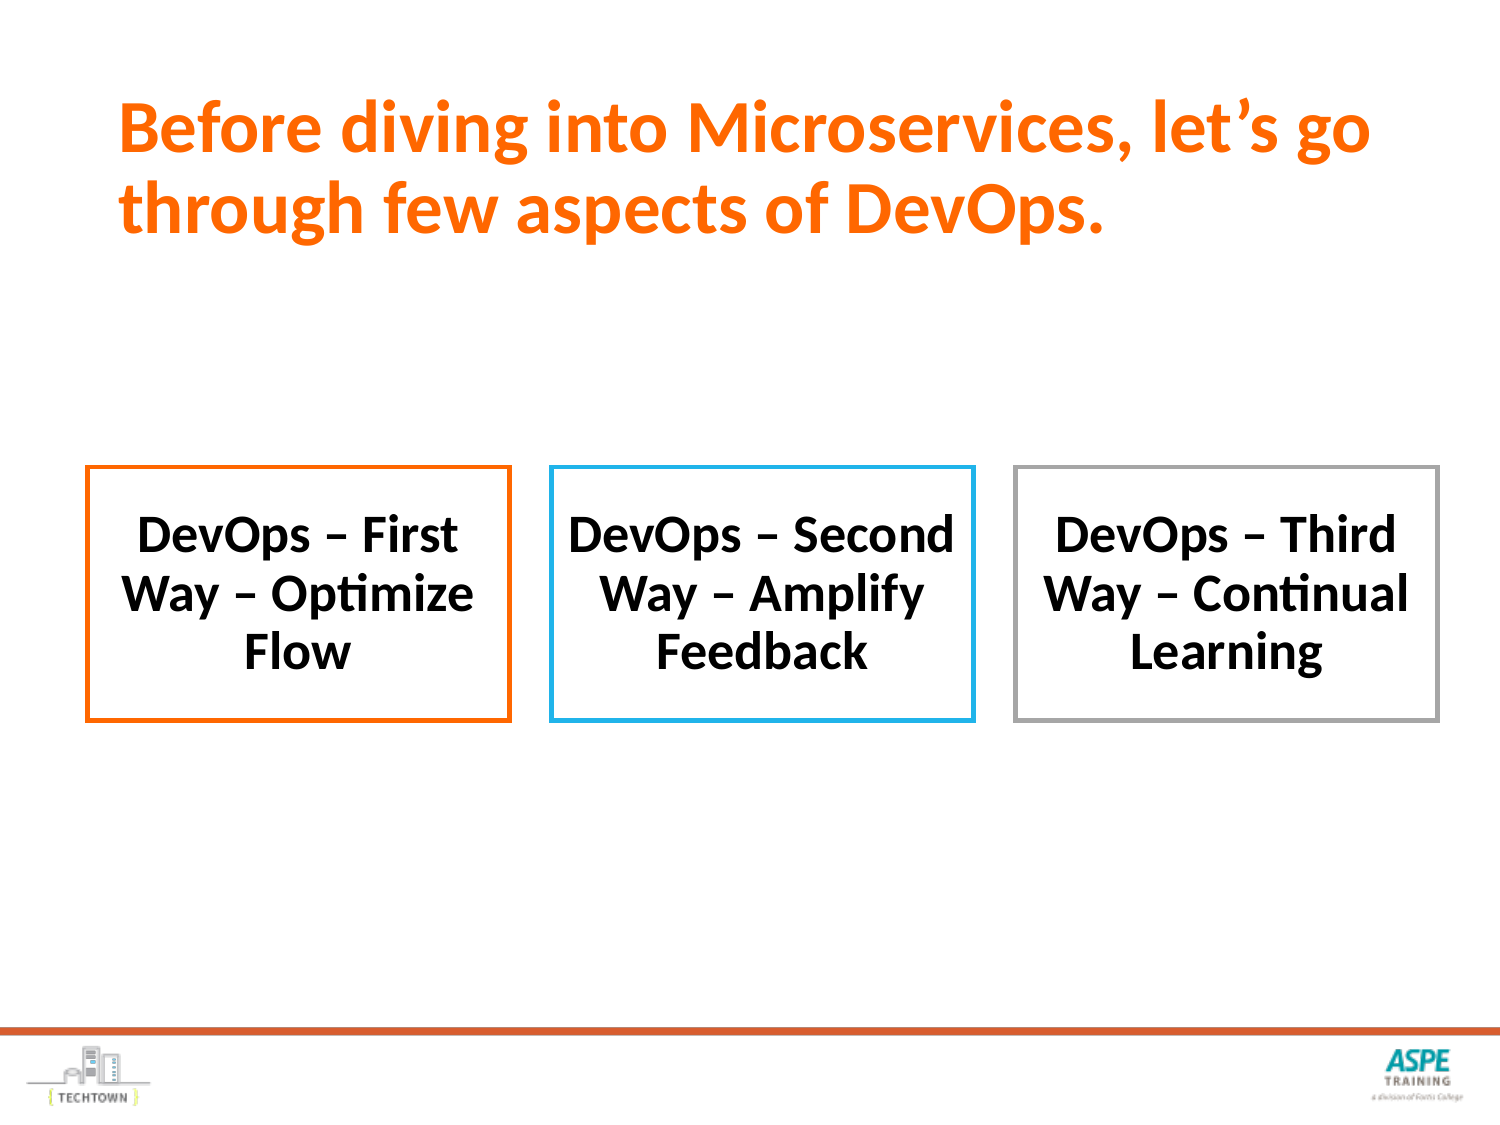

# Before diving into Microservices, let’s go through few aspects of DevOps.
DevOps – First Way – Optimize Flow
DevOps – Second Way – Amplify Feedback
DevOps – Third Way – Continual Learning